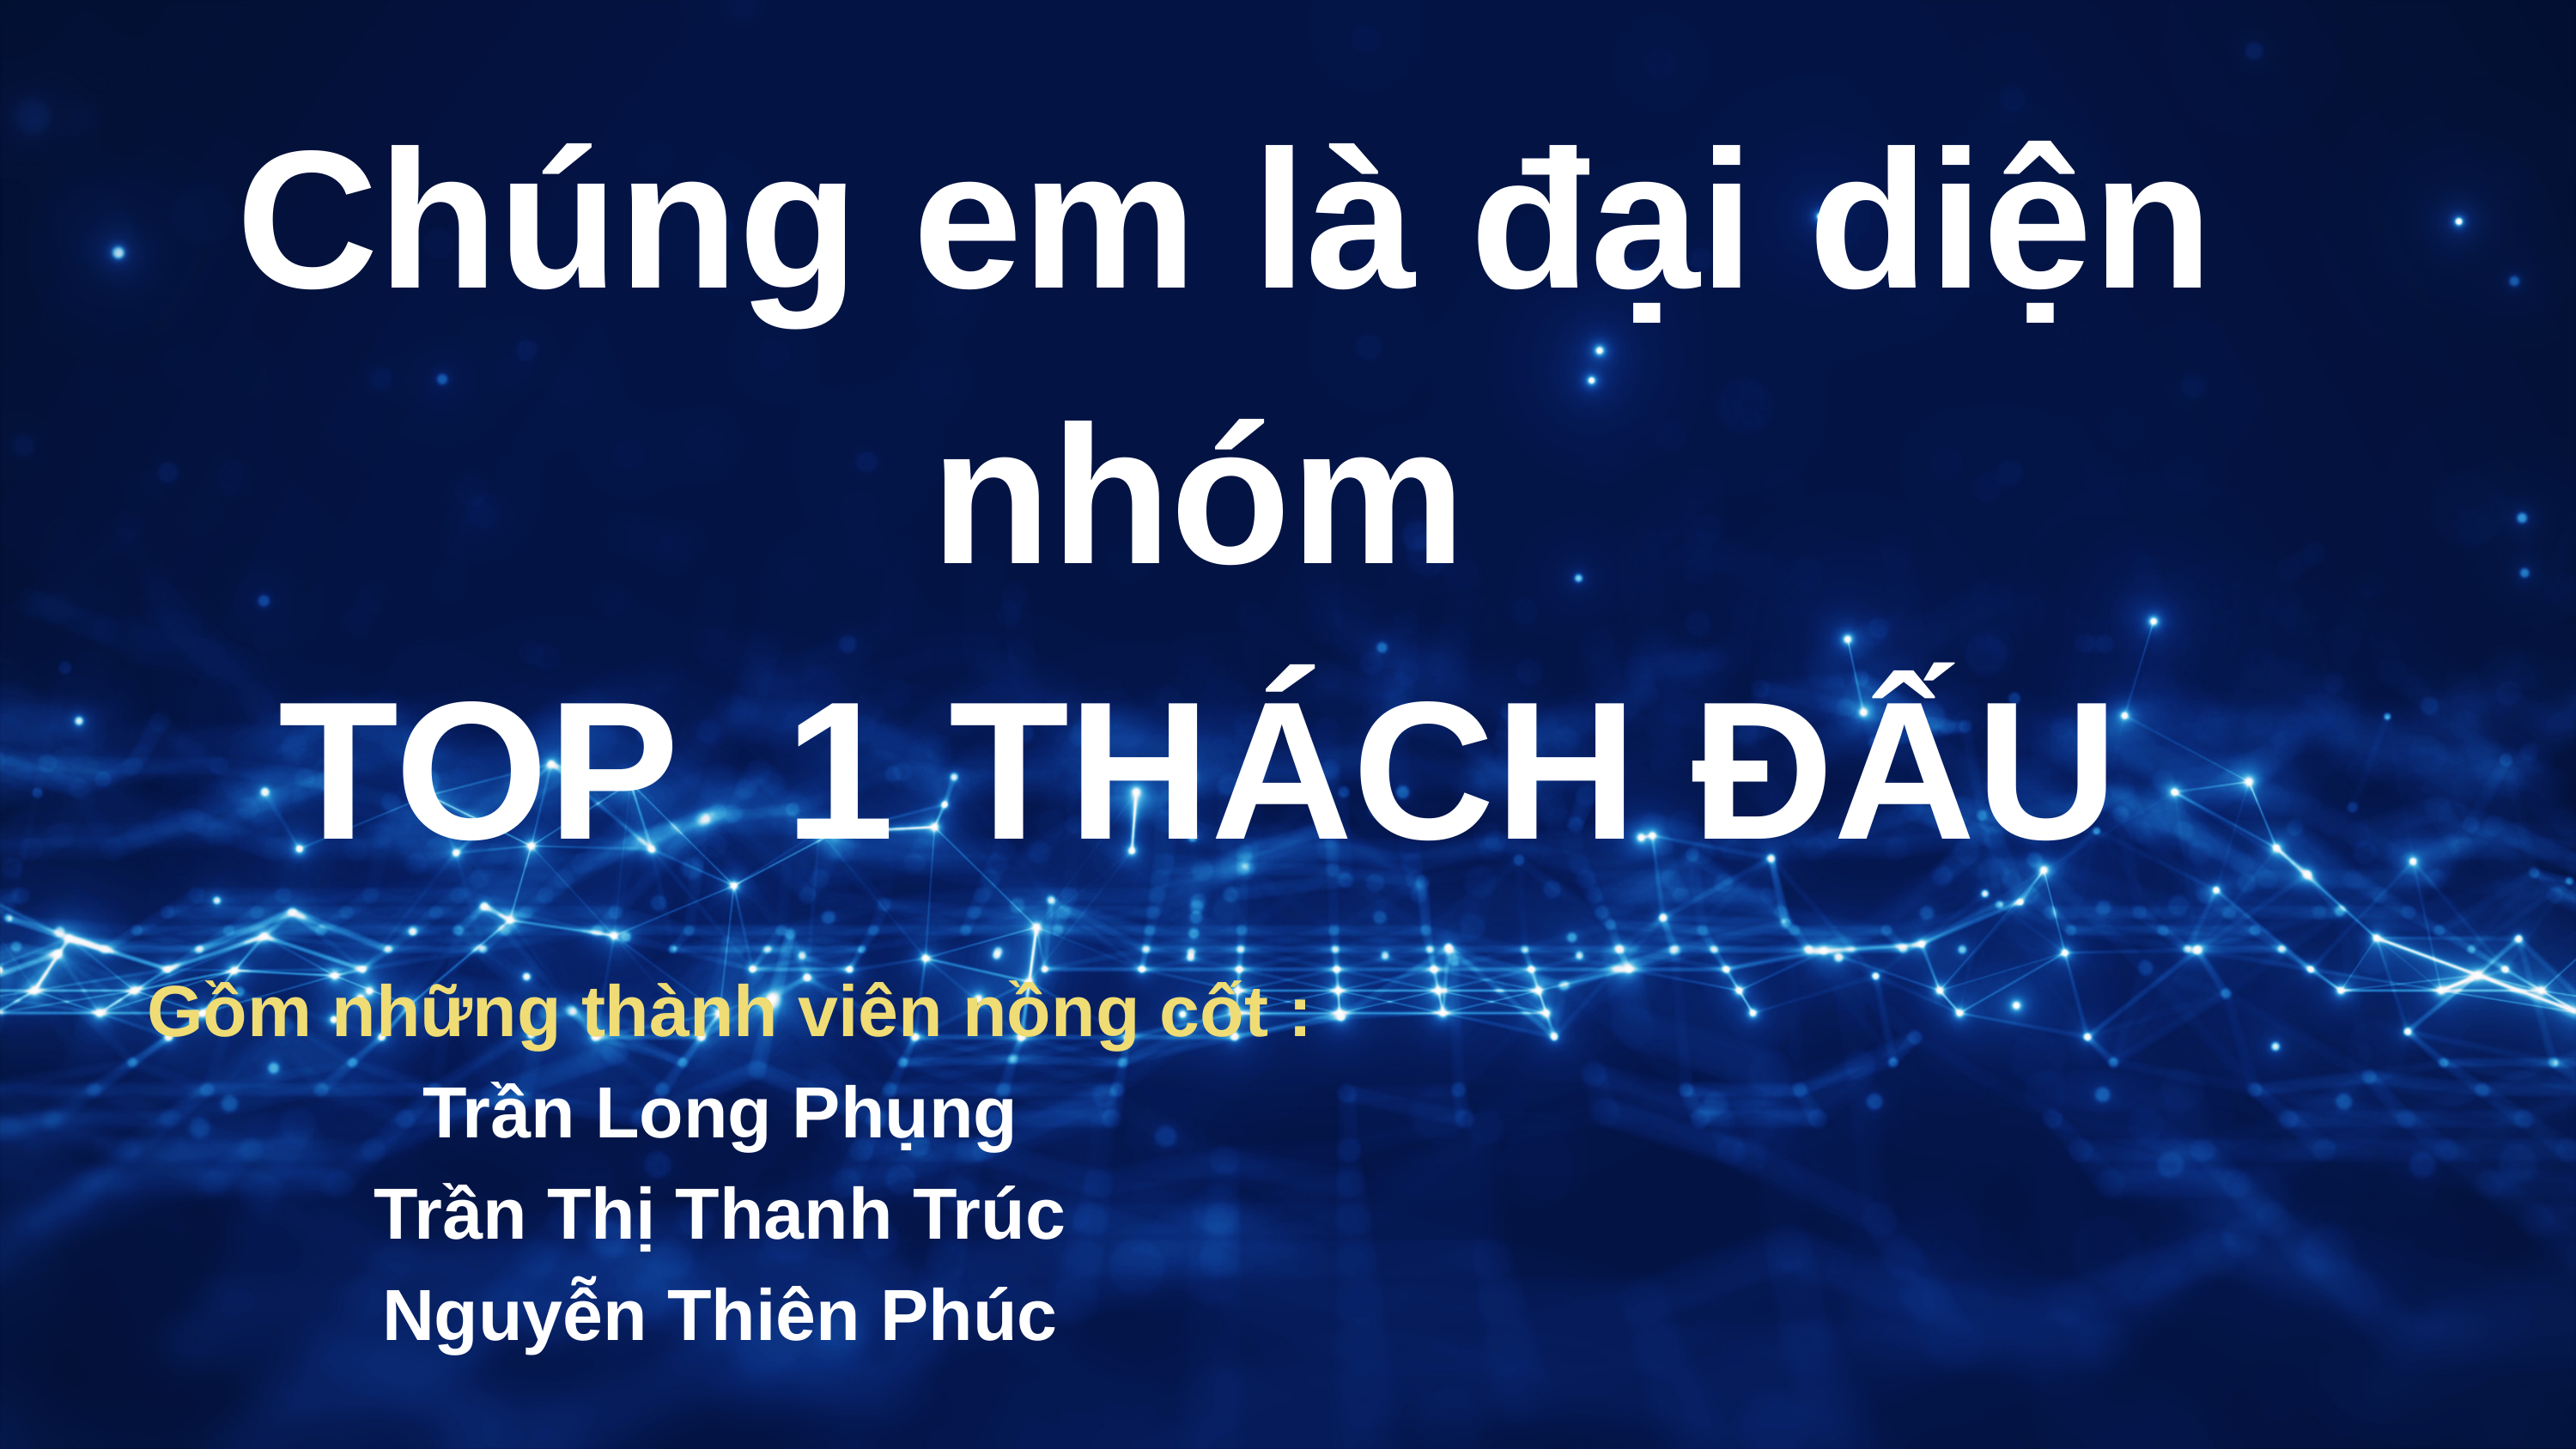

Chúng em là đại diện nhóm
TOP  1 THÁCH ĐẤU
Gồm những thành viên nồng cốt :
Trần Long Phụng
Trần Thị Thanh Trúc
Nguyễn Thiên Phúc